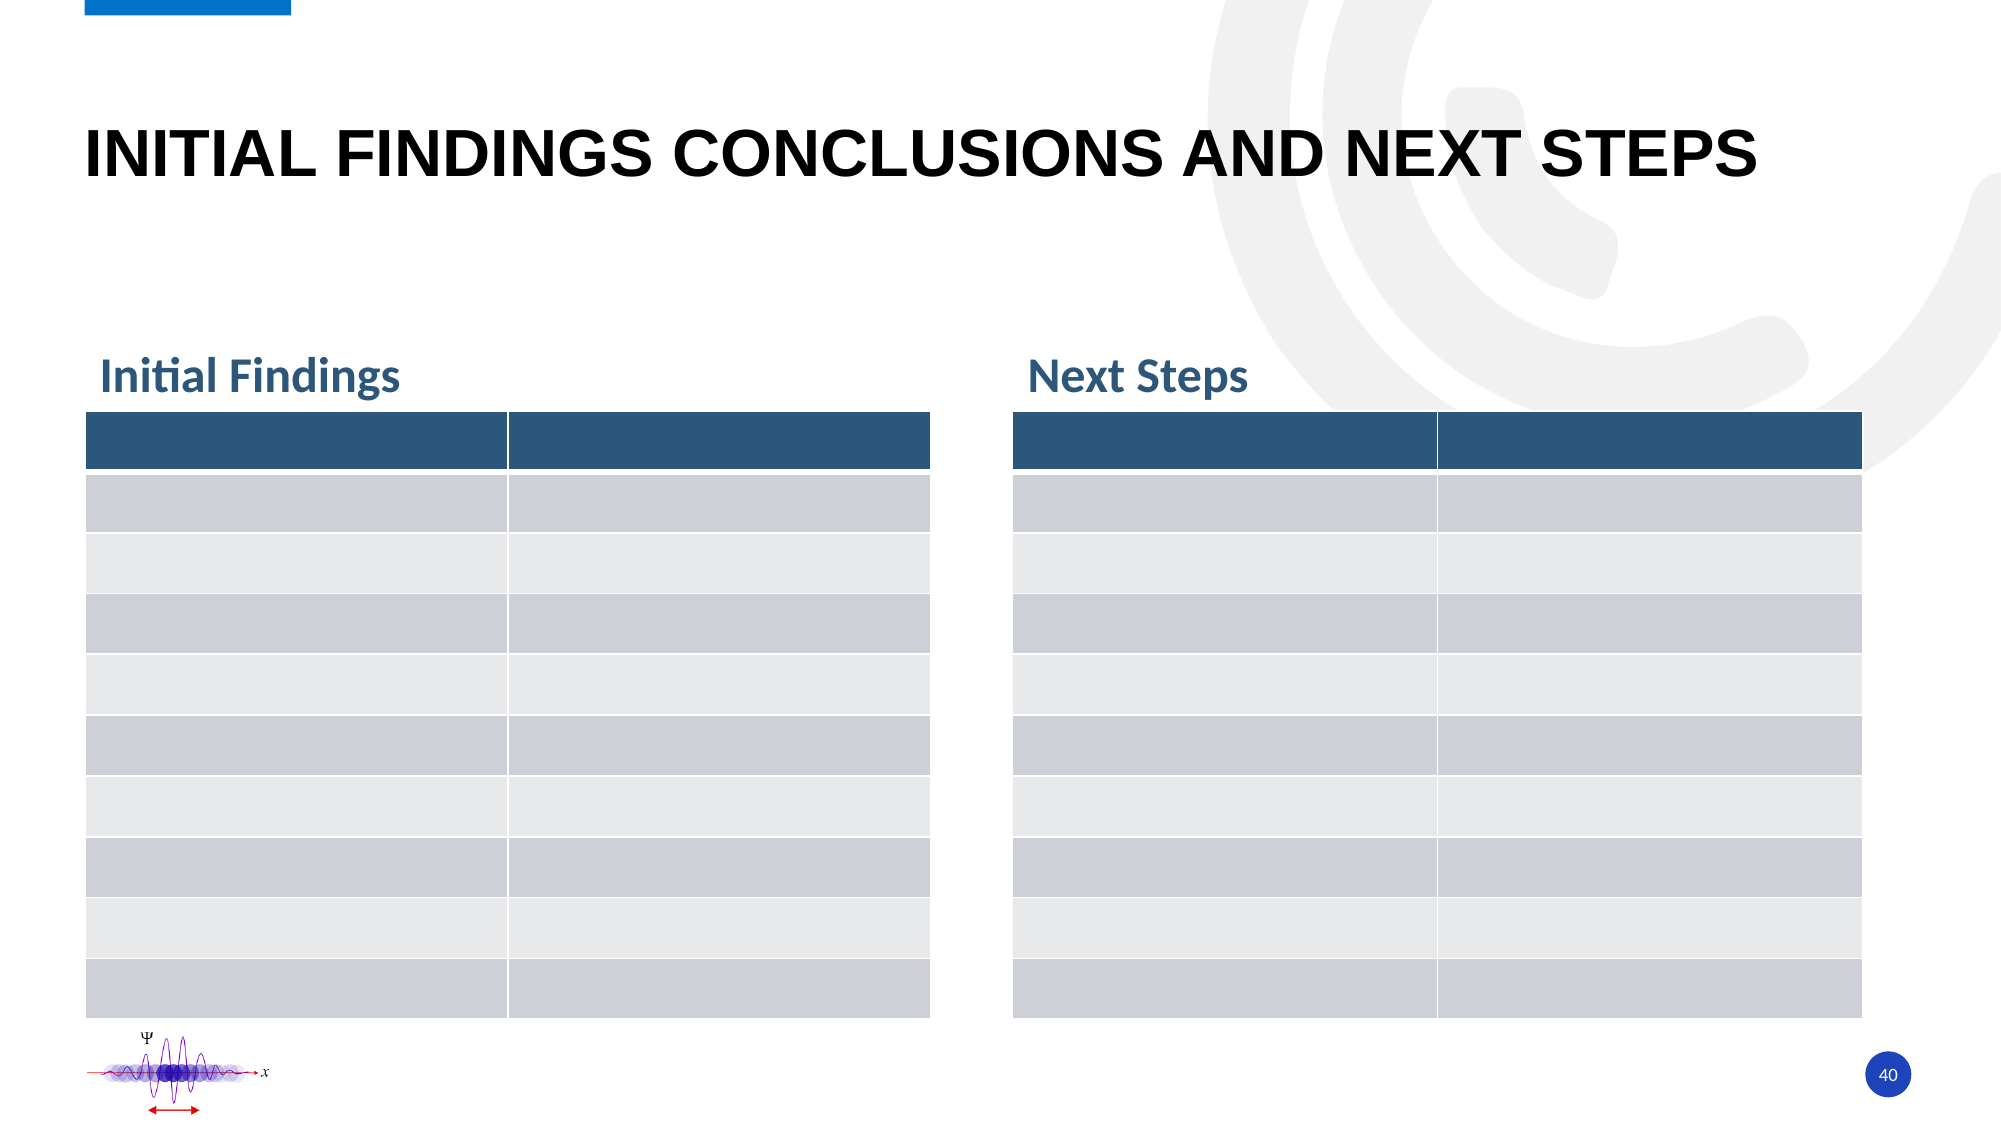

# Initial Findings Conclusions and Next Steps
Initial Findings
Next Steps
|  |  |
| --- | --- |
|  |  |
|  |  |
|  |  |
|  |  |
|  |  |
|  |  |
|  |  |
|  |  |
|  |  |
|  |  |
| --- | --- |
|  |  |
|  |  |
|  |  |
|  |  |
|  |  |
|  |  |
|  |  |
|  |  |
|  |  |
40